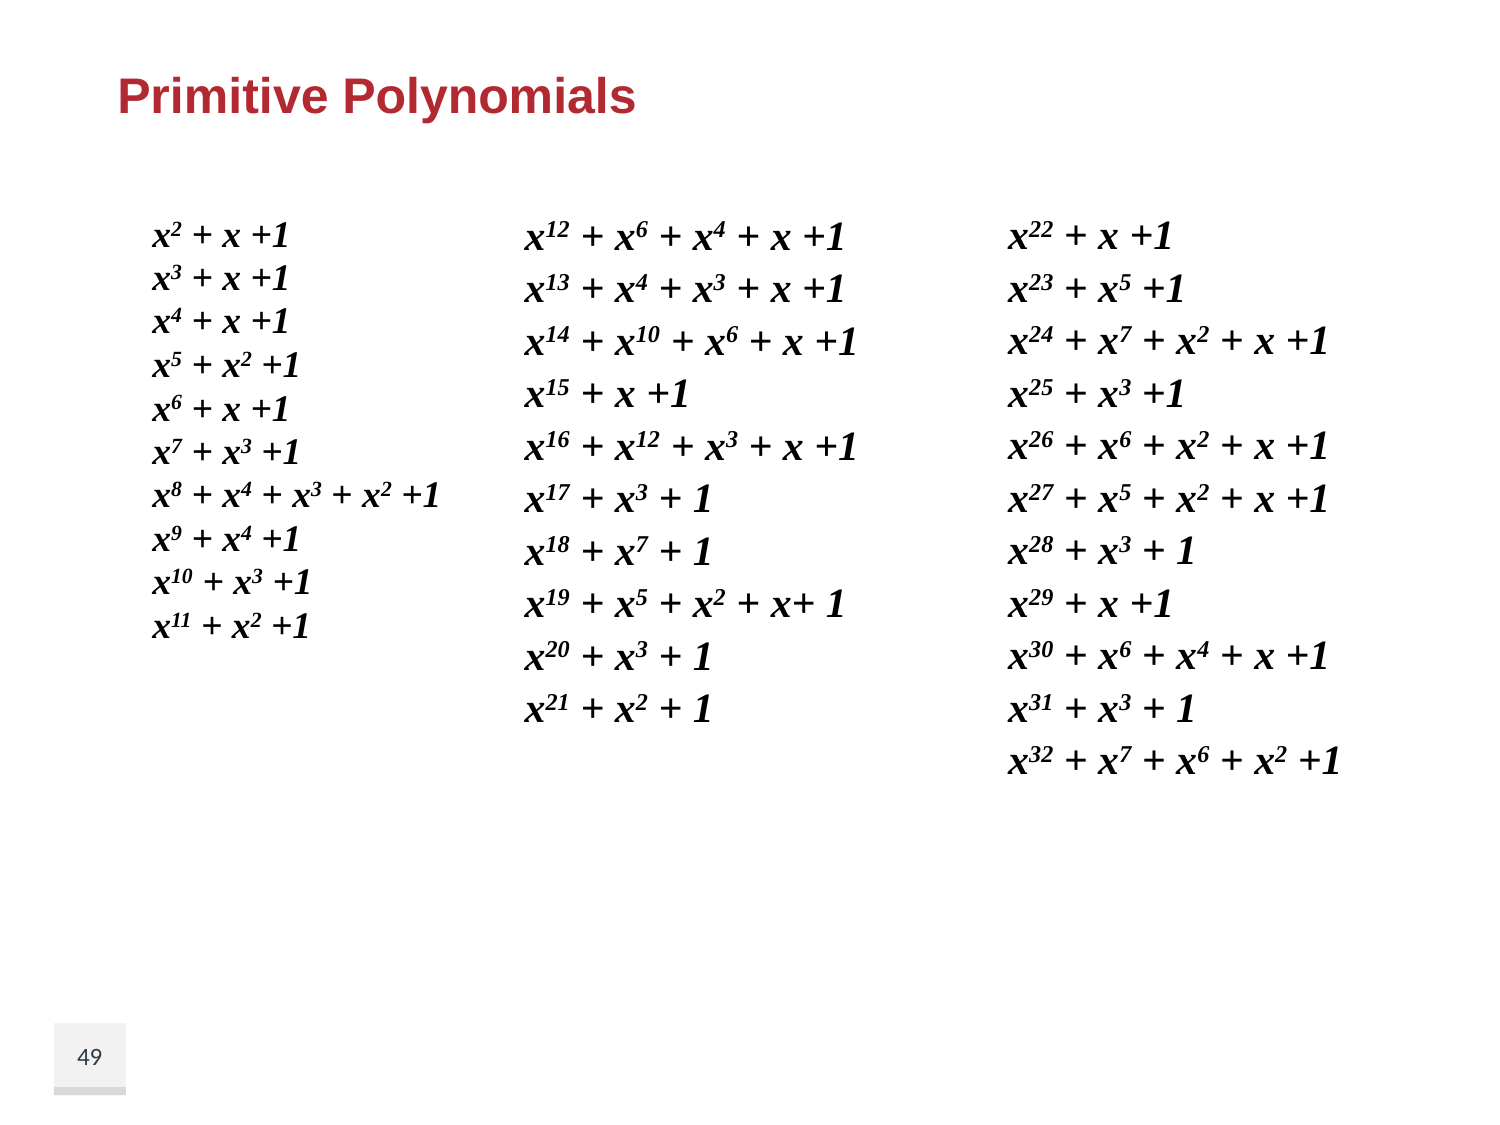

# Primitive Polynomials
x2 + x +1
x3 + x +1
x4 + x +1
x5 + x2 +1
x6 + x +1
x7 + x3 +1
x8 + x4 + x3 + x2 +1
x9 + x4 +1
x10 + x3 +1
x11 + x2 +1
x12 + x6 + x4 + x +1
x13 + x4 + x3 + x +1
x14 + x10 + x6 + x +1
x15 + x +1
x16 + x12 + x3 + x +1
x17 + x3 + 1
x18 + x7 + 1
x19 + x5 + x2 + x+ 1
x20 + x3 + 1
x21 + x2 + 1

x22 + x +1
x23 + x5 +1
x24 + x7 + x2 + x +1
x25 + x3 +1
x26 + x6 + x2 + x +1
x27 + x5 + x2 + x +1
x28 + x3 + 1
x29 + x +1
x30 + x6 + x4 + x +1
x31 + x3 + 1
x32 + x7 + x6 + x2 +1